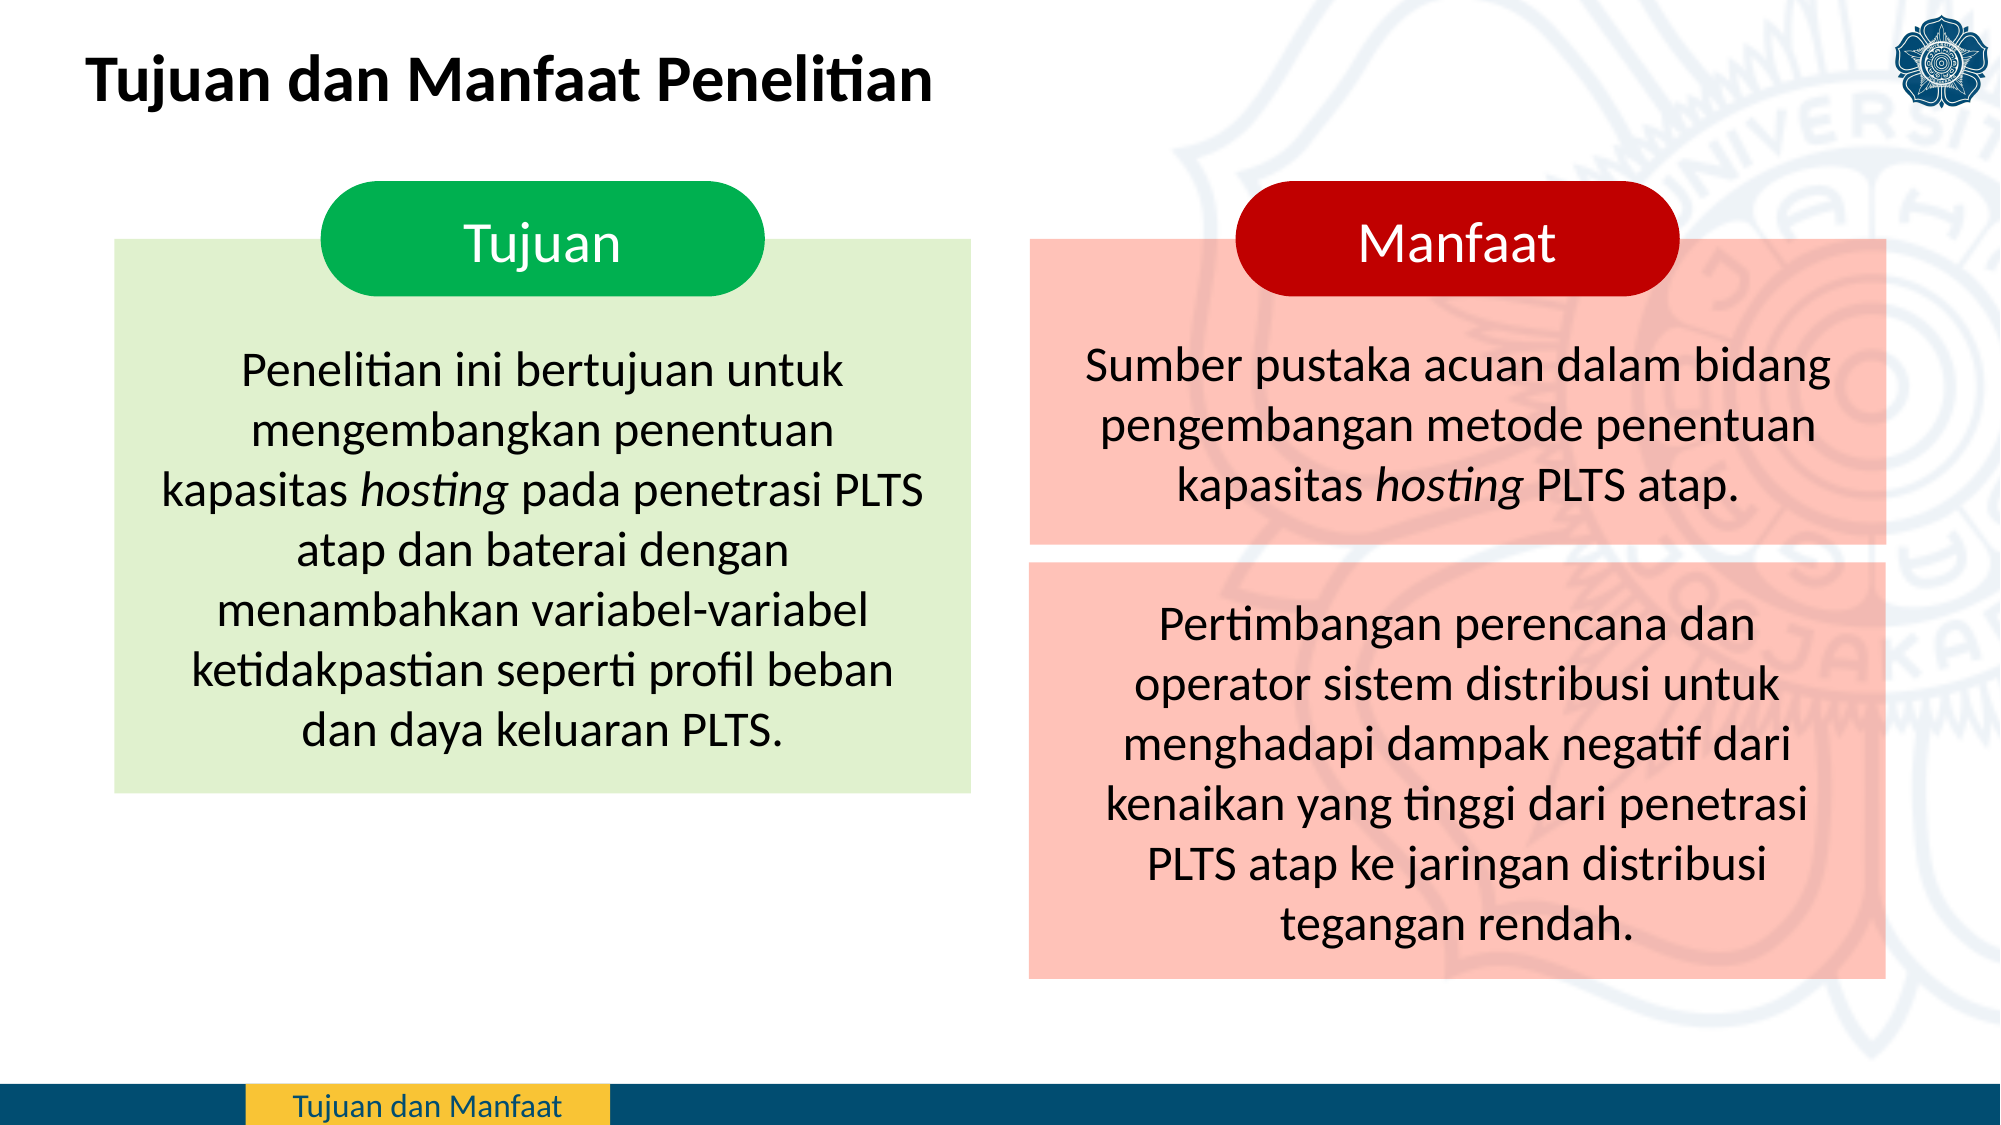

Tujuan dan Manfaat Penelitian
Tujuan
Manfaat

Penelitian ini bertujuan untuk mengembangkan penentuan kapasitas hosting pada penetrasi PLTS atap dan baterai dengan menambahkan variabel-variabel ketidakpastian seperti profil beban dan daya keluaran PLTS.

Sumber pustaka acuan dalam bidang pengembangan metode penentuan kapasitas hosting PLTS atap.
Pertimbangan perencana dan operator sistem distribusi untuk menghadapi dampak negatif dari kenaikan yang tinggi dari penetrasi PLTS atap ke jaringan distribusi tegangan rendah.
Tujuan dan Manfaat